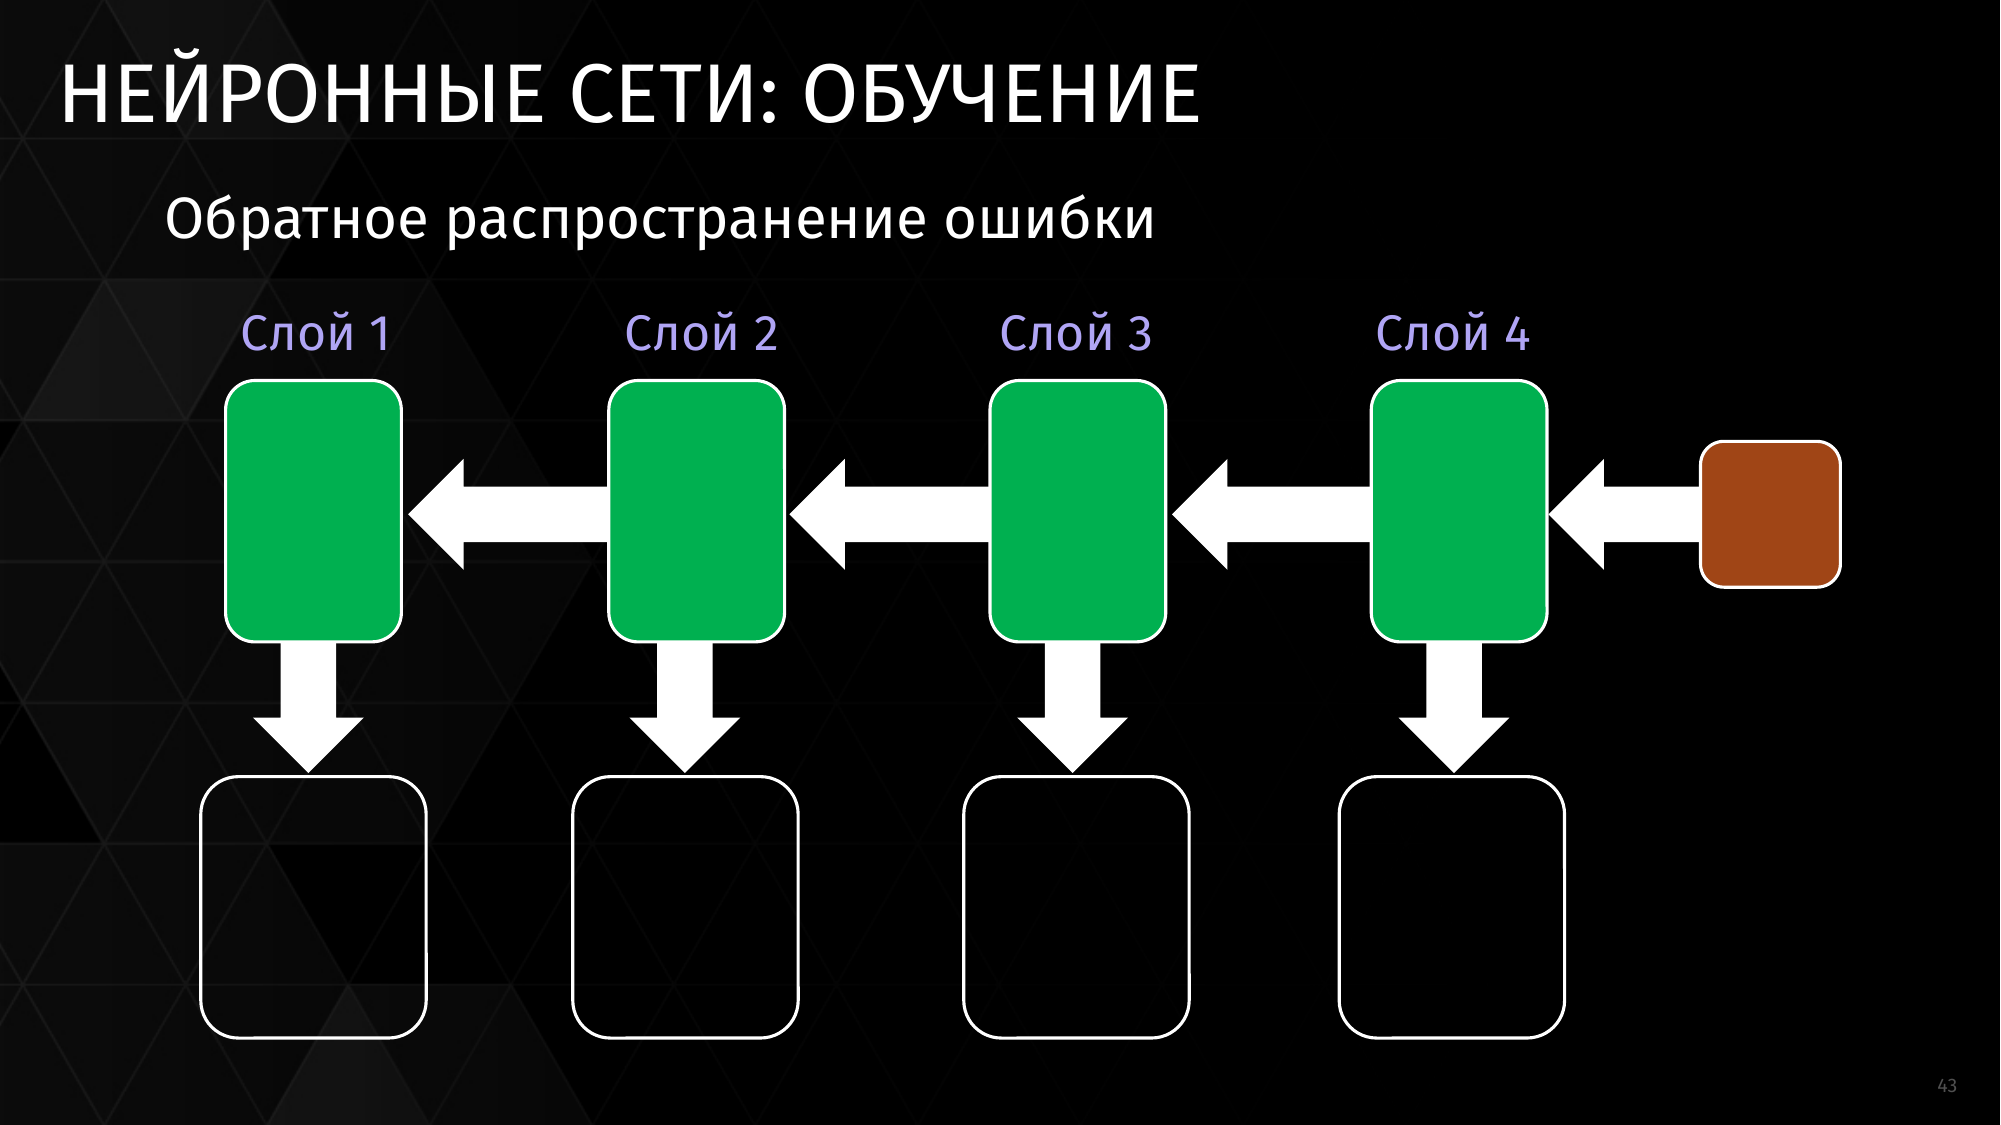

# НЕЙРОННЫЕ СЕТИ: ОБУЧЕНИЕ
Обратное распространение ошибки
Слой 1
Слой 2
Слой 3
Слой 4